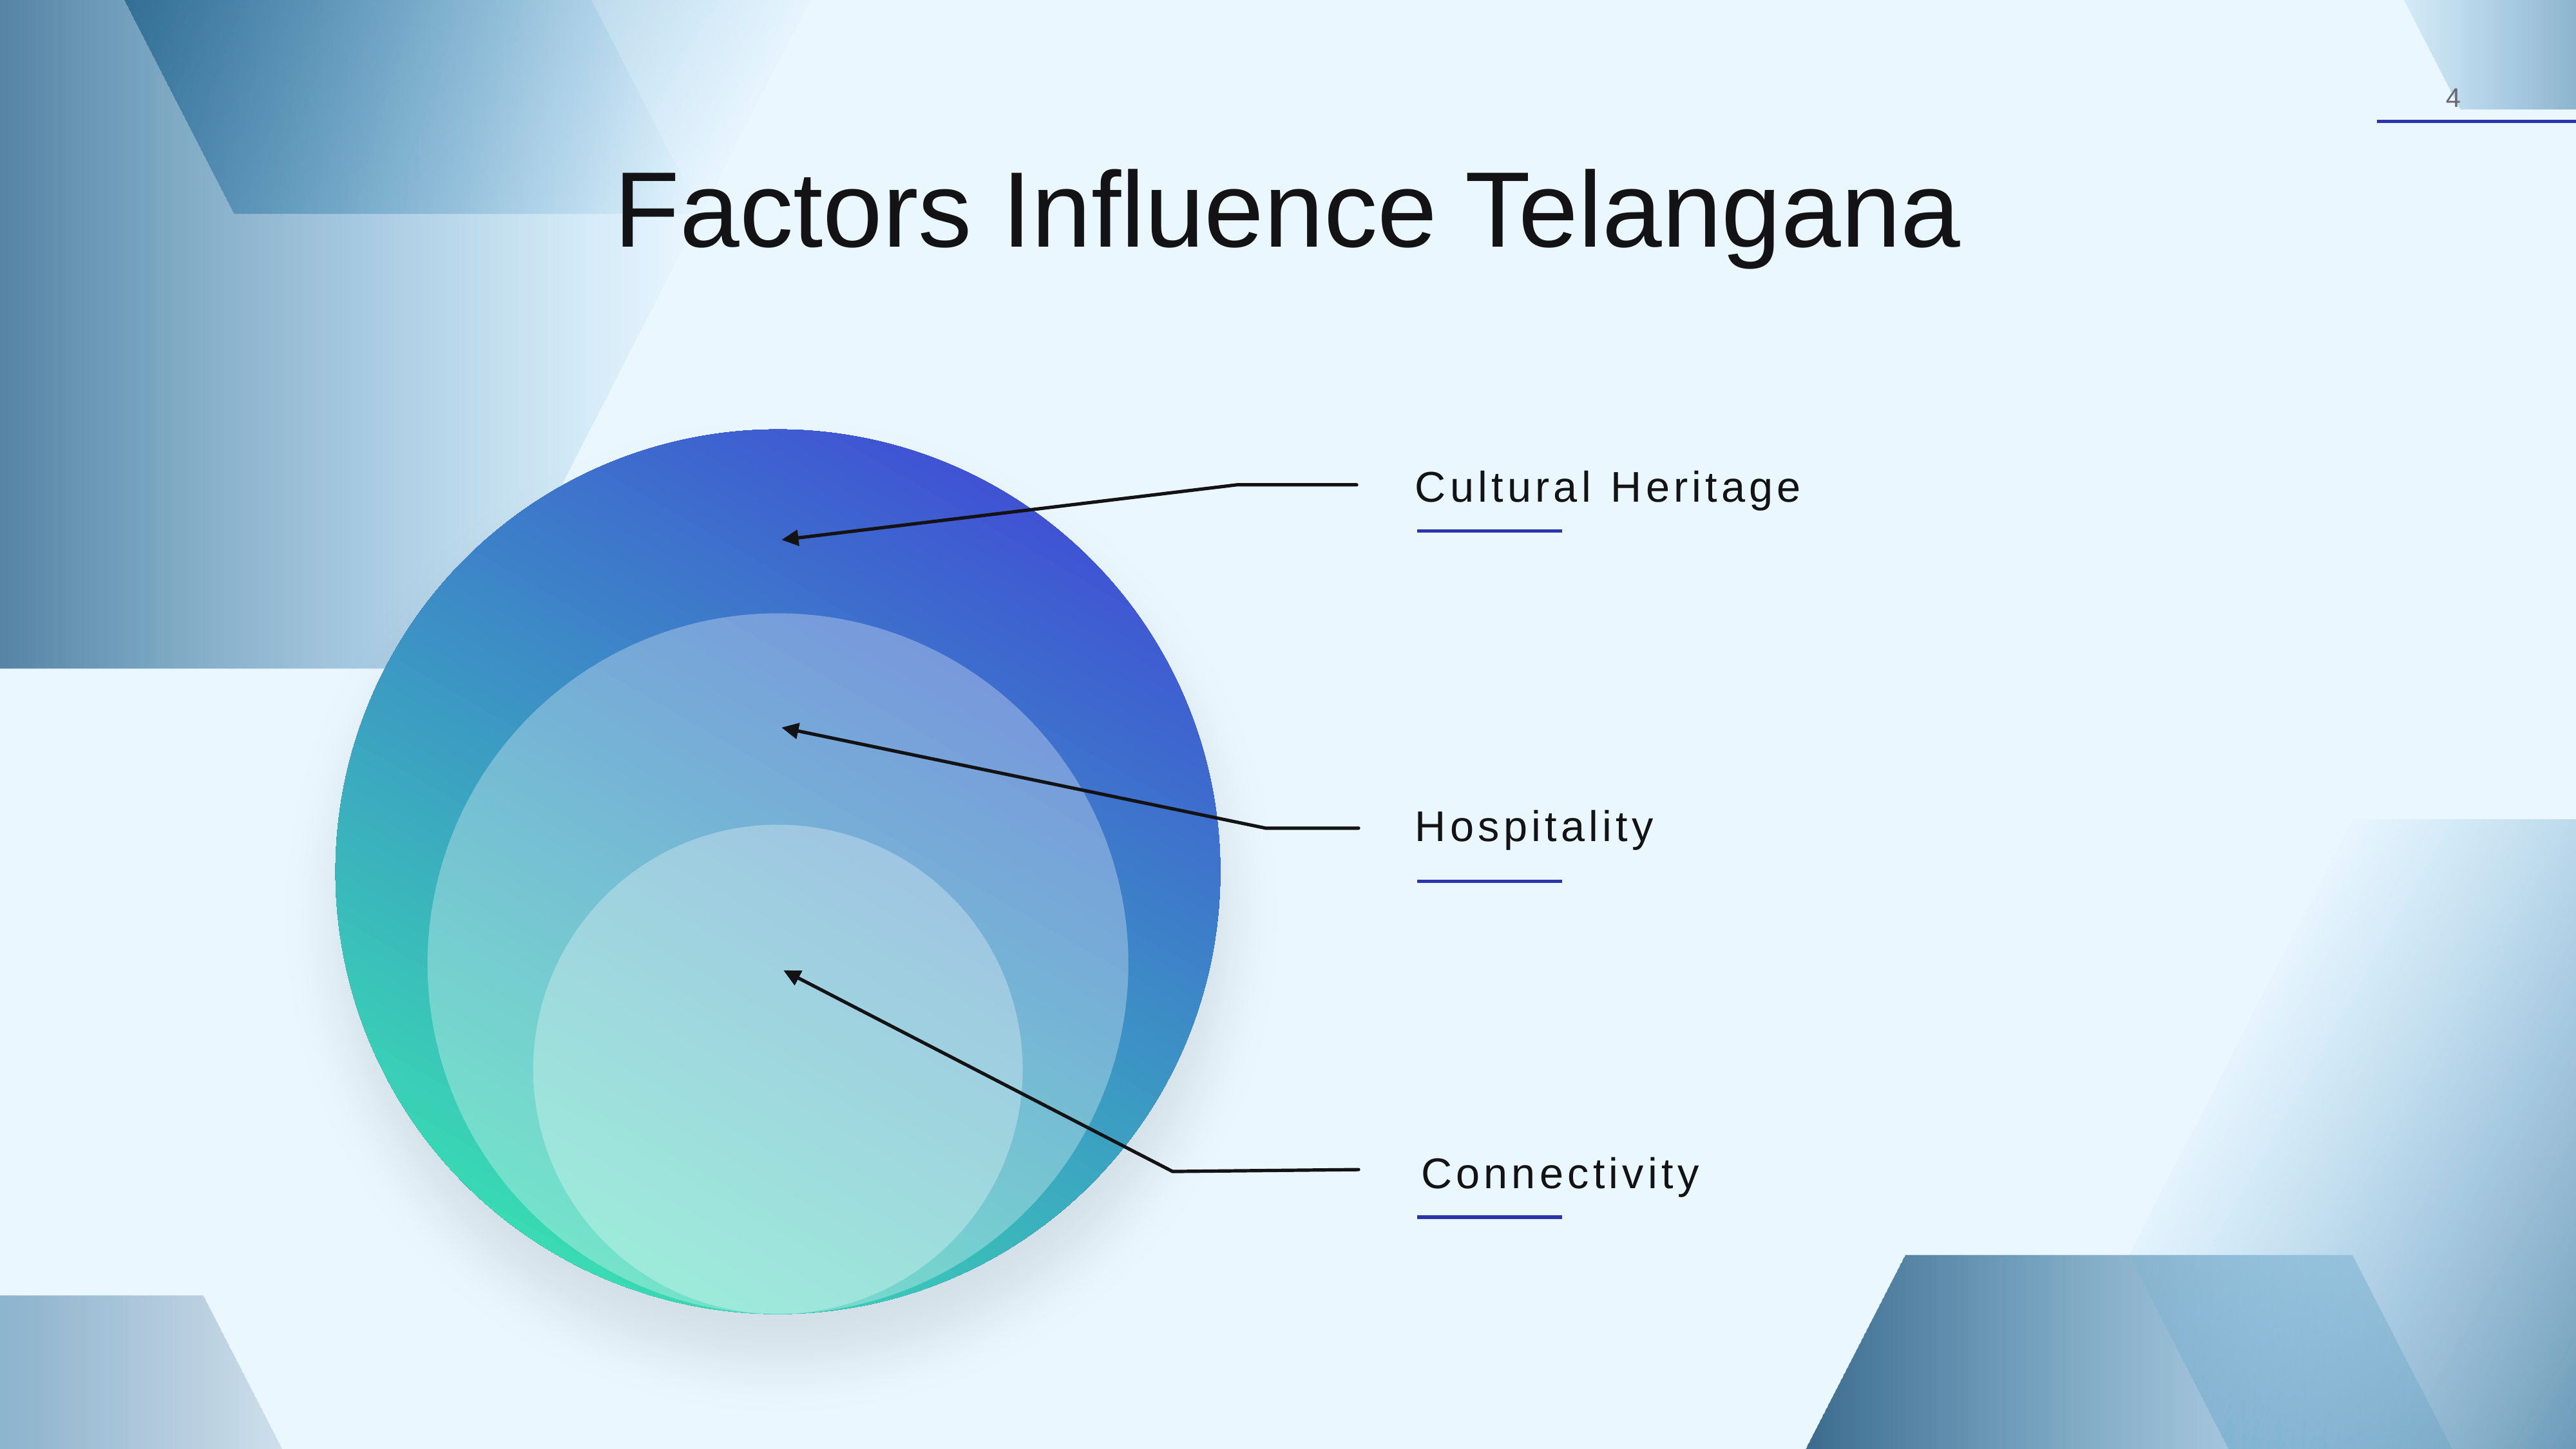

Factors Influence Telangana

Cultural Heritage

Hospitality

Connectivity